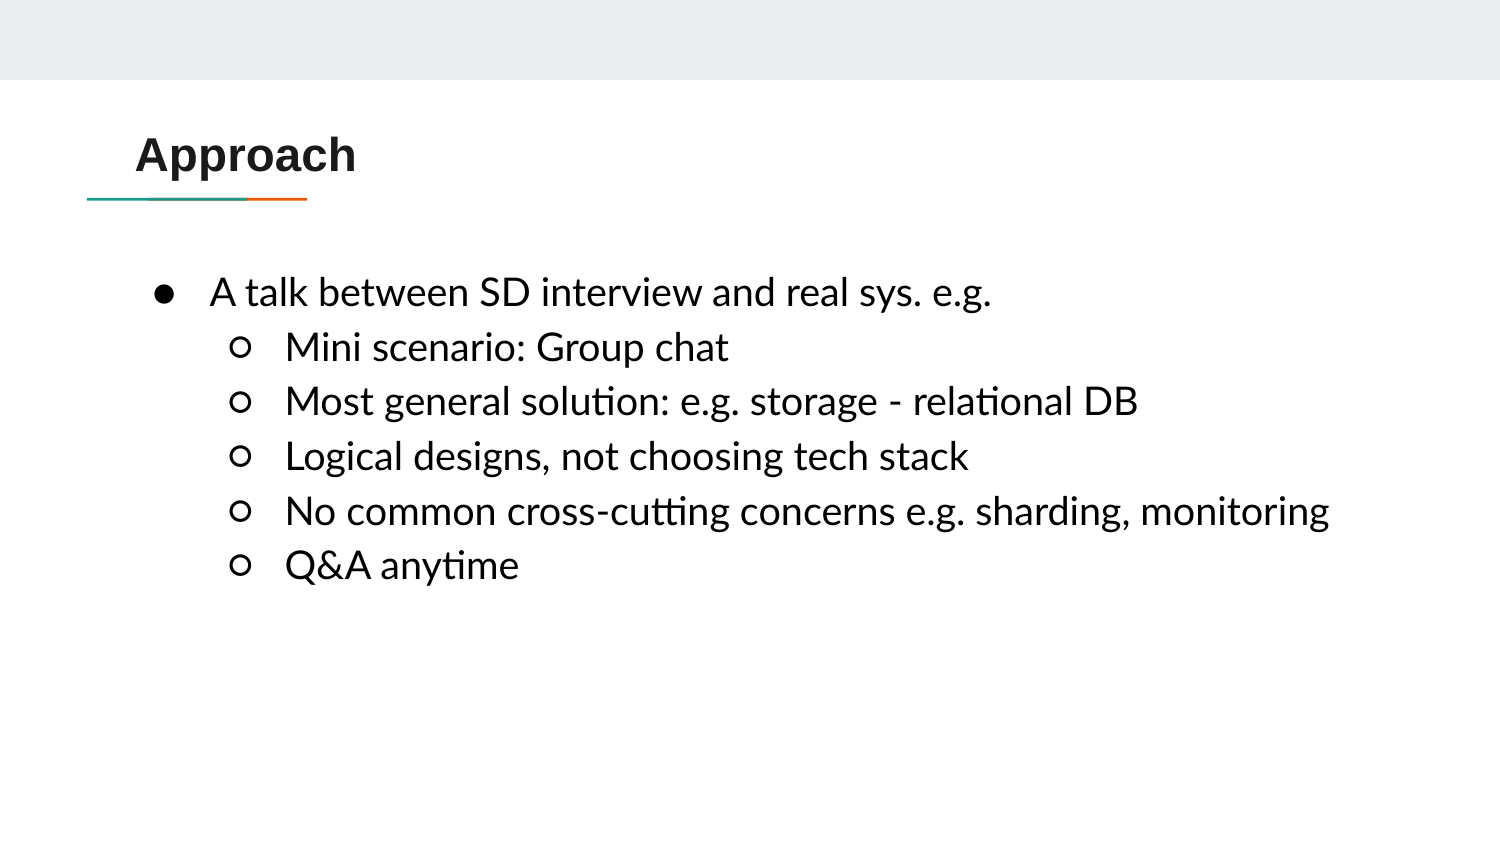

# Approach
A talk between SD interview and real sys. e.g.
Mini scenario: Group chat
Most general solution: e.g. storage - relational DB
Logical designs, not choosing tech stack
No common cross-cutting concerns e.g. sharding, monitoring
Q&A anytime